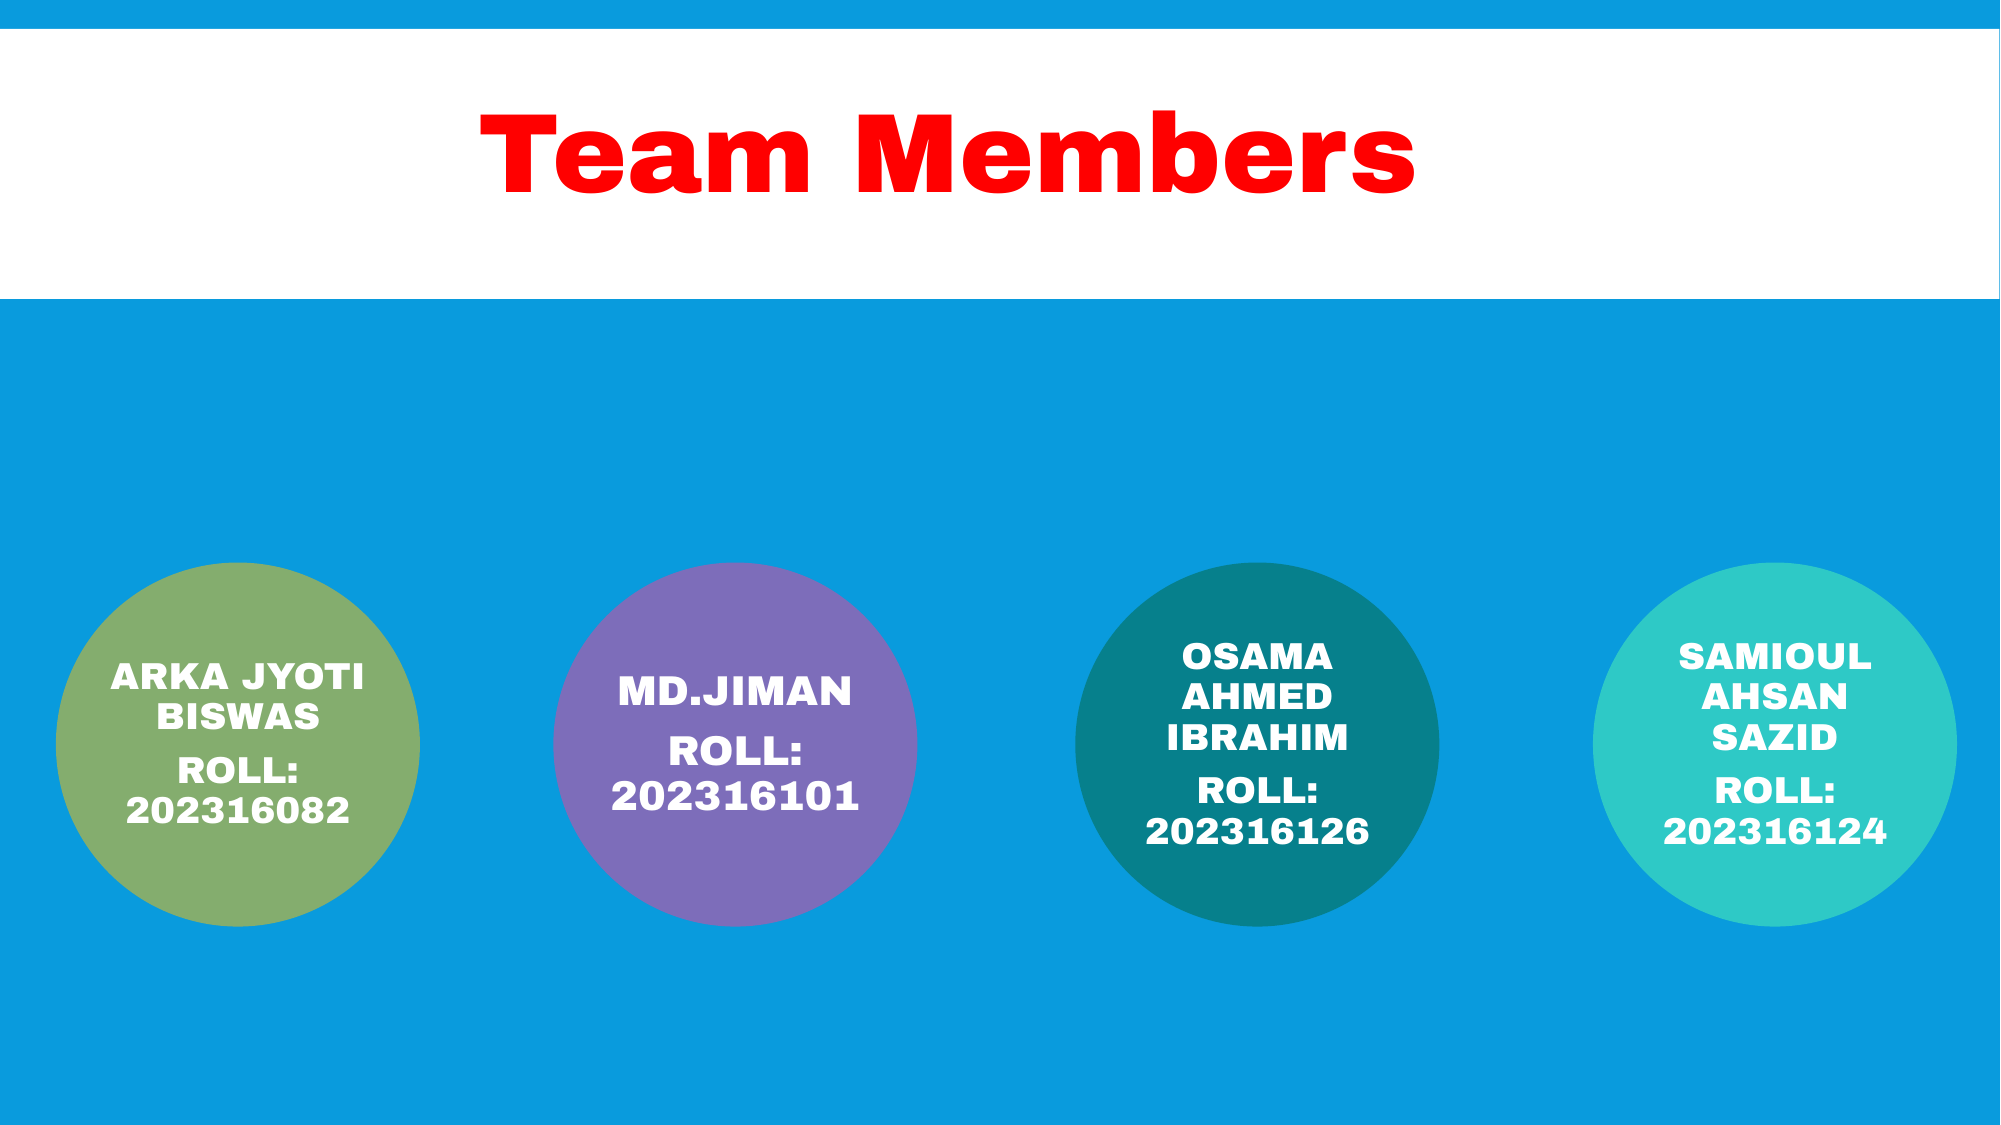

Team Members
ARKA JYOTI BISWAS
ROLL: 202316082
MD.JIMAN
ROLL: 202316101
OSAMA AHMED IBRAHIM
ROLL: 202316126
SAMIOUL AHSAN SAZID
ROLL: 202316124